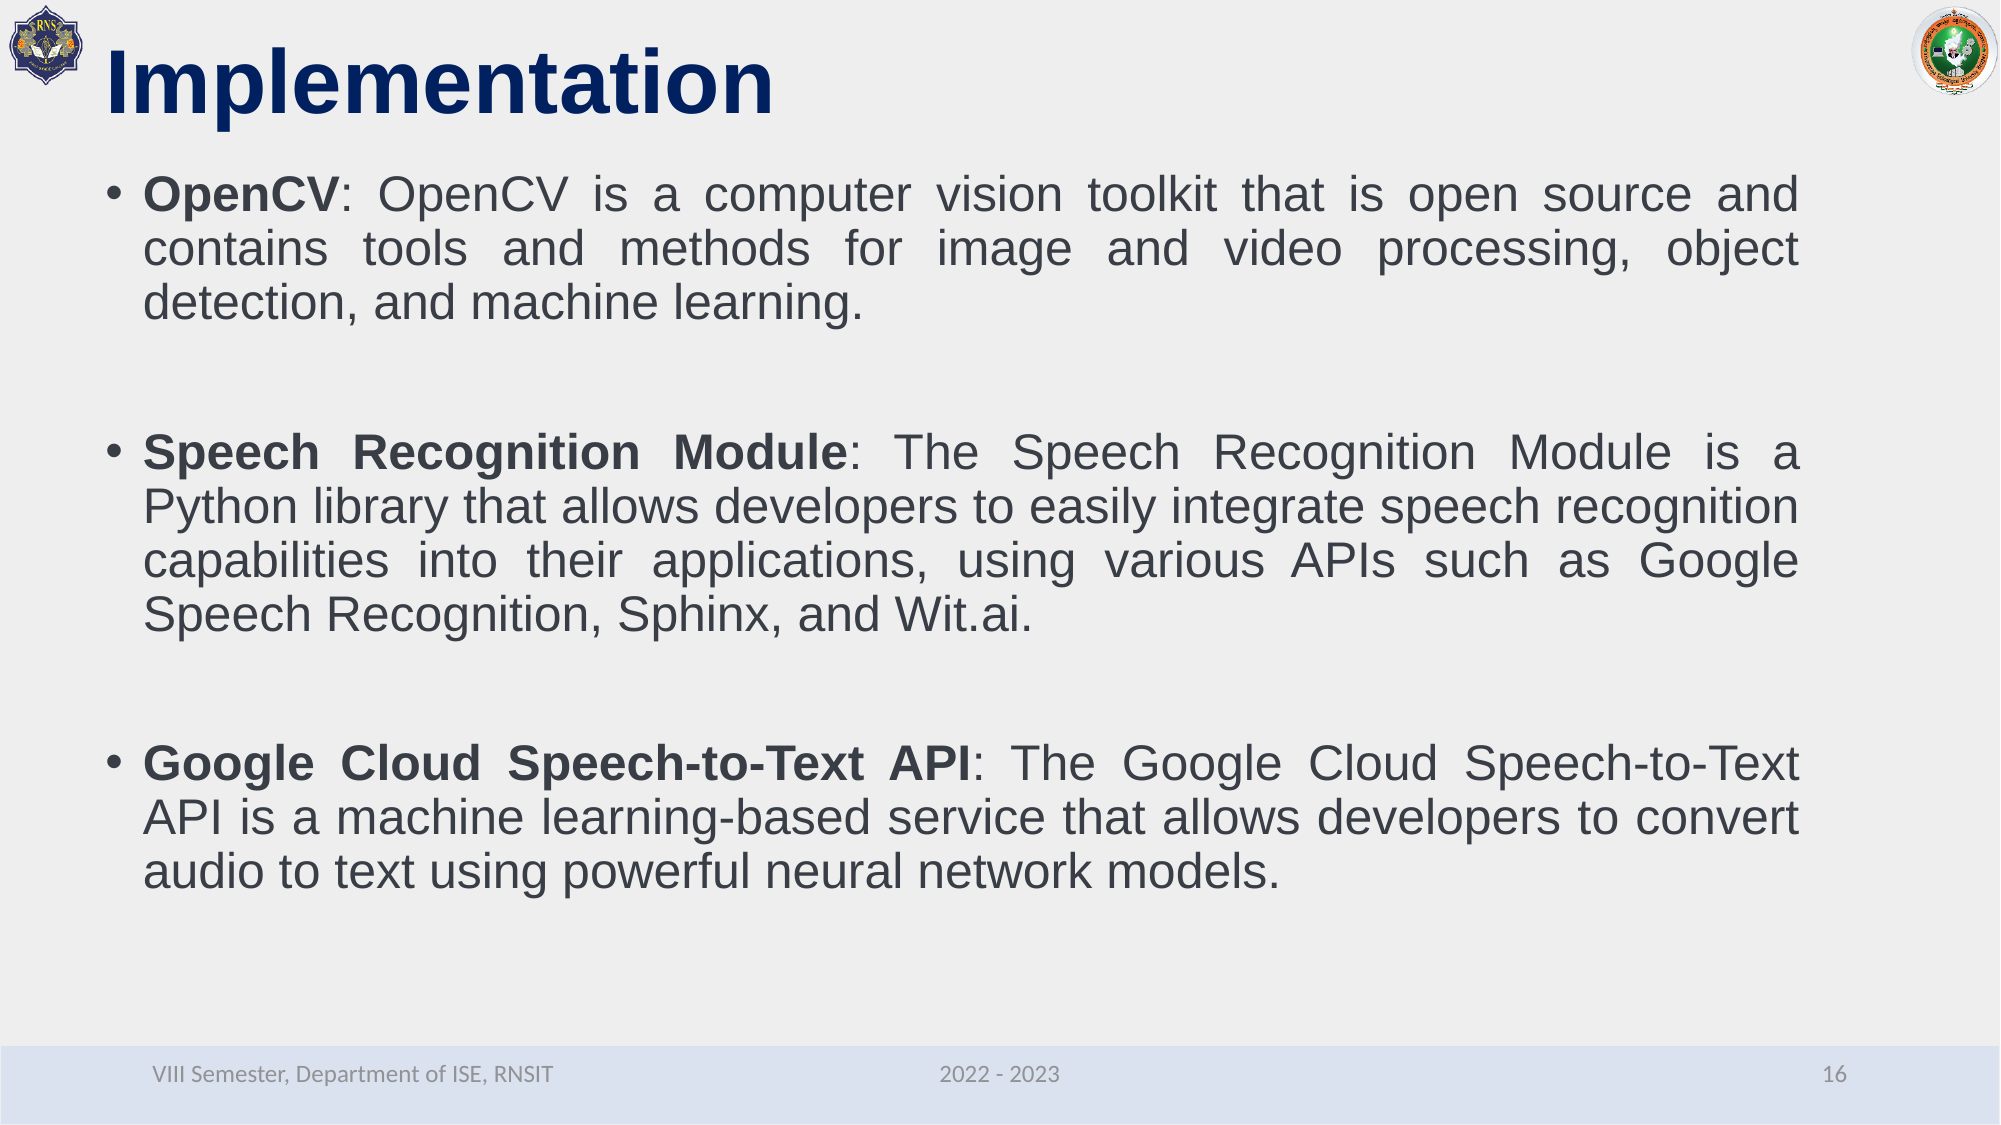

# Implementation
OpenCV: OpenCV is a computer vision toolkit that is open source and contains tools and methods for image and video processing, object detection, and machine learning.

Speech Recognition Module: The Speech Recognition Module is a Python library that allows developers to easily integrate speech recognition capabilities into their applications, using various APIs such as Google Speech Recognition, Sphinx, and Wit.ai.

Google Cloud Speech-to-Text API: The Google Cloud Speech-to-Text API is a machine learning-based service that allows developers to convert audio to text using powerful neural network models.

VIII Semester, Department of ISE, RNSIT
2022 - 2023
16